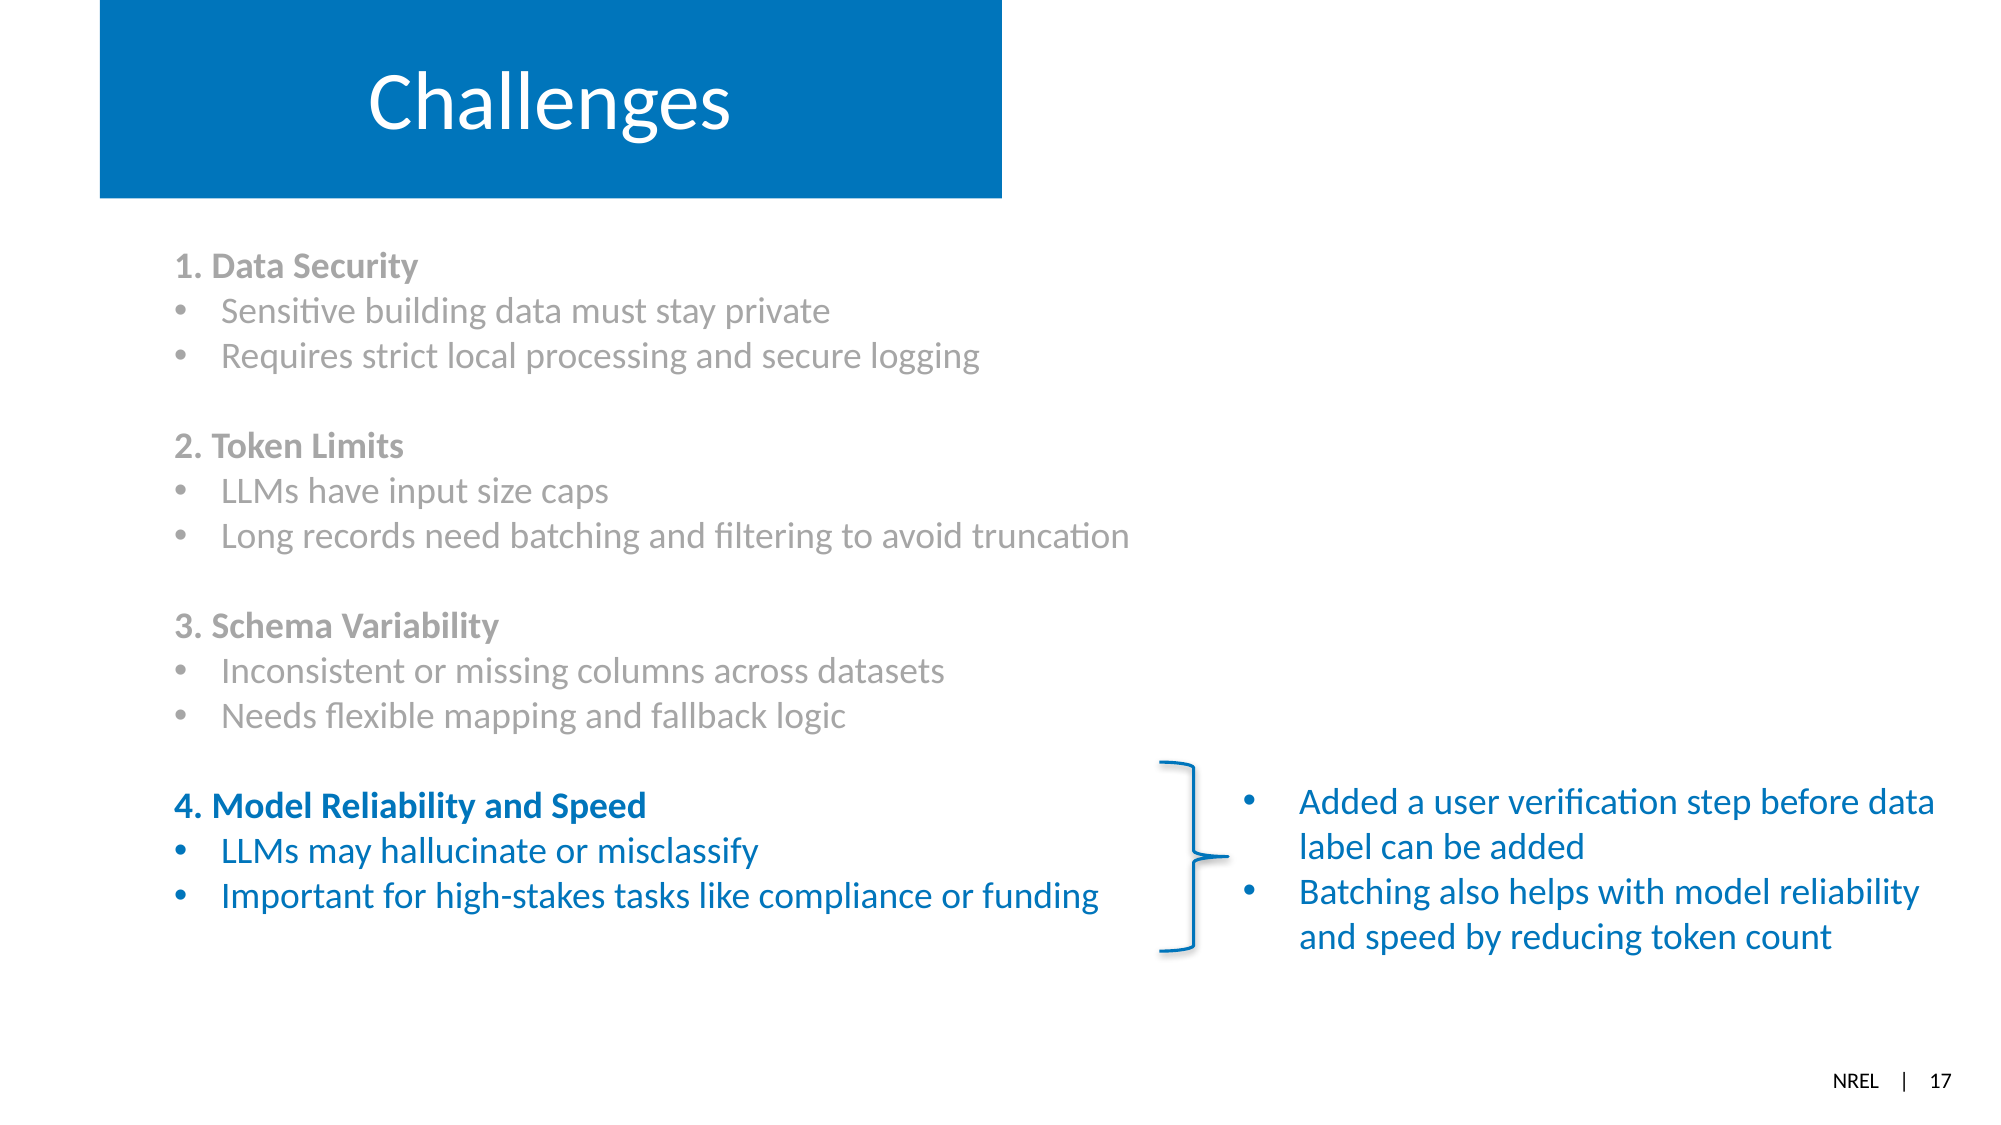

# Challenges
1. Data Security
Sensitive building data must stay private
Requires strict local processing and secure logging

2. Token Limits
LLMs have input size caps
Long records need batching and filtering to avoid truncation

3. Schema Variability
Inconsistent or missing columns across datasets
Needs flexible mapping and fallback logic

4. Model Reliability and Speed
LLMs may hallucinate or misclassify
Important for high-stakes tasks like compliance or funding

Added a user verification step before data label can be added
Batching also helps with model reliability and speed by reducing token count